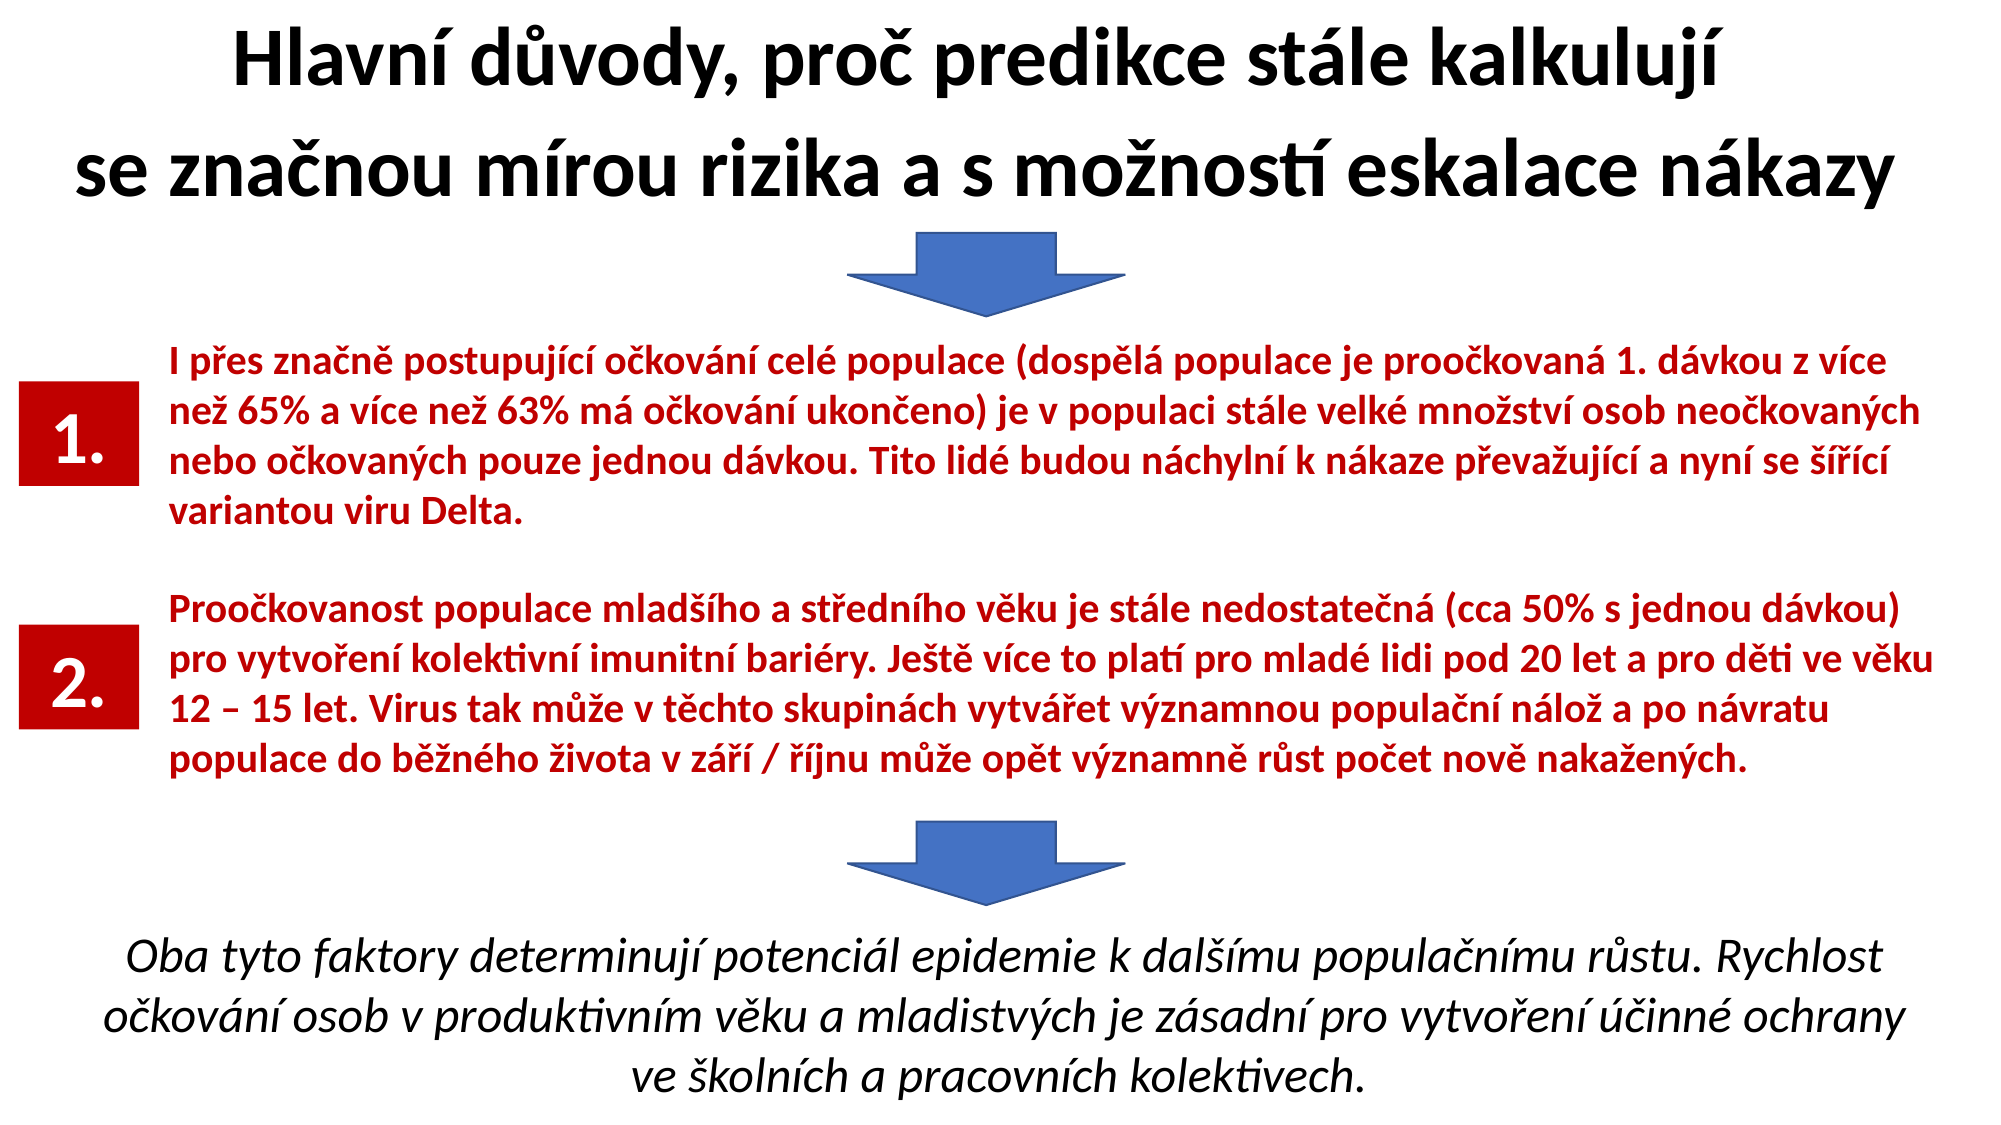

Hlavní důvody, proč predikce stále kalkulují
se značnou mírou rizika a s možností eskalace nákazy

I přes značně postupující očkování celé populace (dospělá populace je proočkovaná 1. dávkou z více než 65% a více než 63% má očkování ukončeno) je v populaci stále velké množství osob neočkovaných nebo očkovaných pouze jednou dávkou. Tito lidé budou náchylní k nákaze převažující a nyní se šířící variantou viru Delta.
1.
Proočkovanost populace mladšího a středního věku je stále nedostatečná (cca 50% s jednou dávkou) pro vytvoření kolektivní imunitní bariéry. Ještě více to platí pro mladé lidi pod 20 let a pro děti ve věku 12 – 15 let. Virus tak může v těchto skupinách vytvářet významnou populační nálož a po návratu populace do běžného života v září / říjnu může opět významně růst počet nově nakažených.
2.

Oba tyto faktory determinují potenciál epidemie k dalšímu populačnímu růstu. Rychlost očkování osob v produktivním věku a mladistvých je zásadní pro vytvoření účinné ochrany ve školních a pracovních kolektivech.